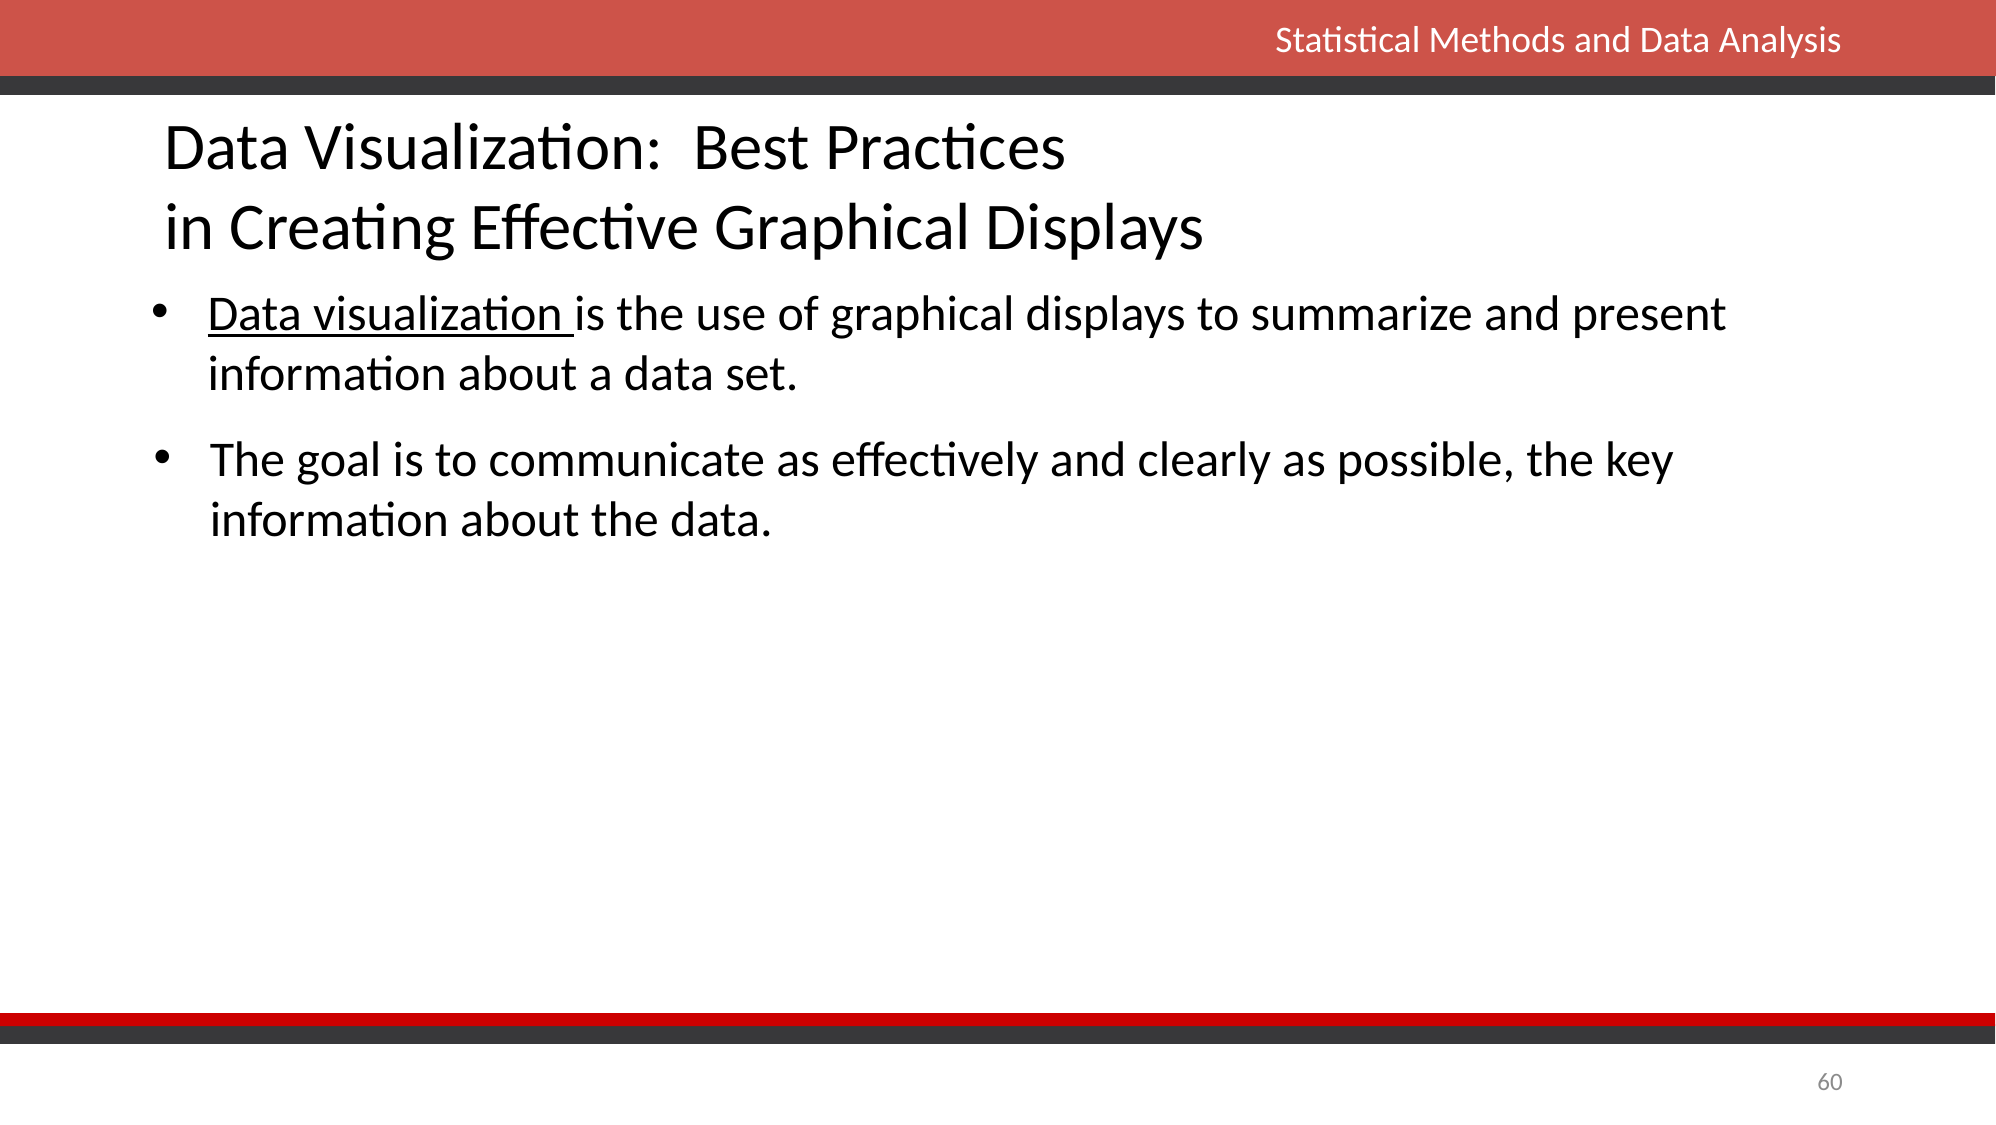

Data Visualization:  Best Practices
in Creating Effective Graphical Displays
Data visualization is the use of graphical displays to summarize and present information about a data set.
The goal is to communicate as effectively and clearly as possible, the key information about the data.
60